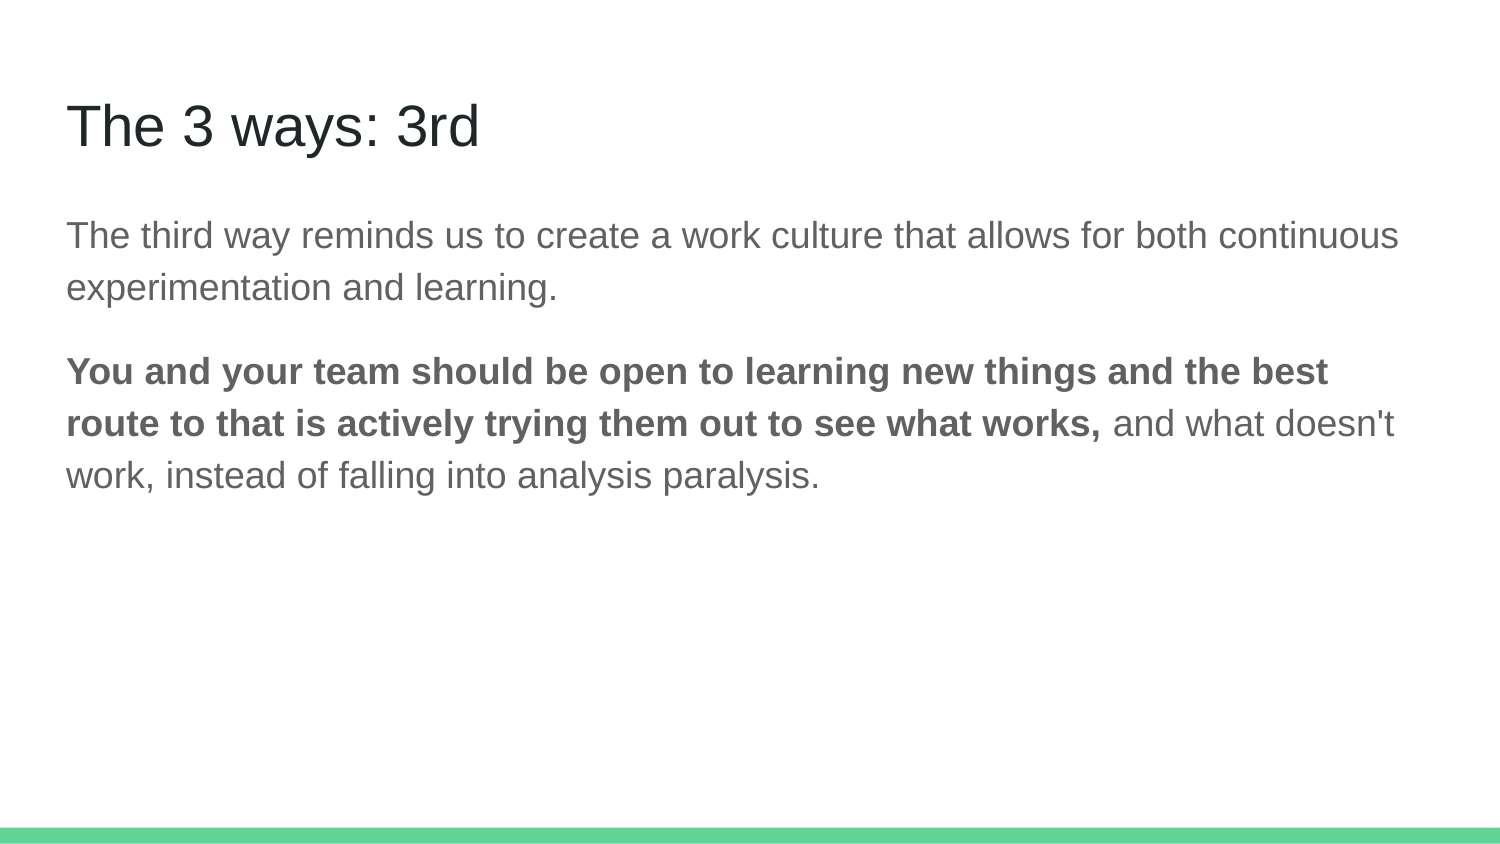

# The 3 ways: 3rd
The third way reminds us to create a work culture that allows for both continuous experimentation and learning.
You and your team should be open to learning new things and the best route to that is actively trying them out to see what works, and what doesn't work, instead of falling into analysis paralysis.